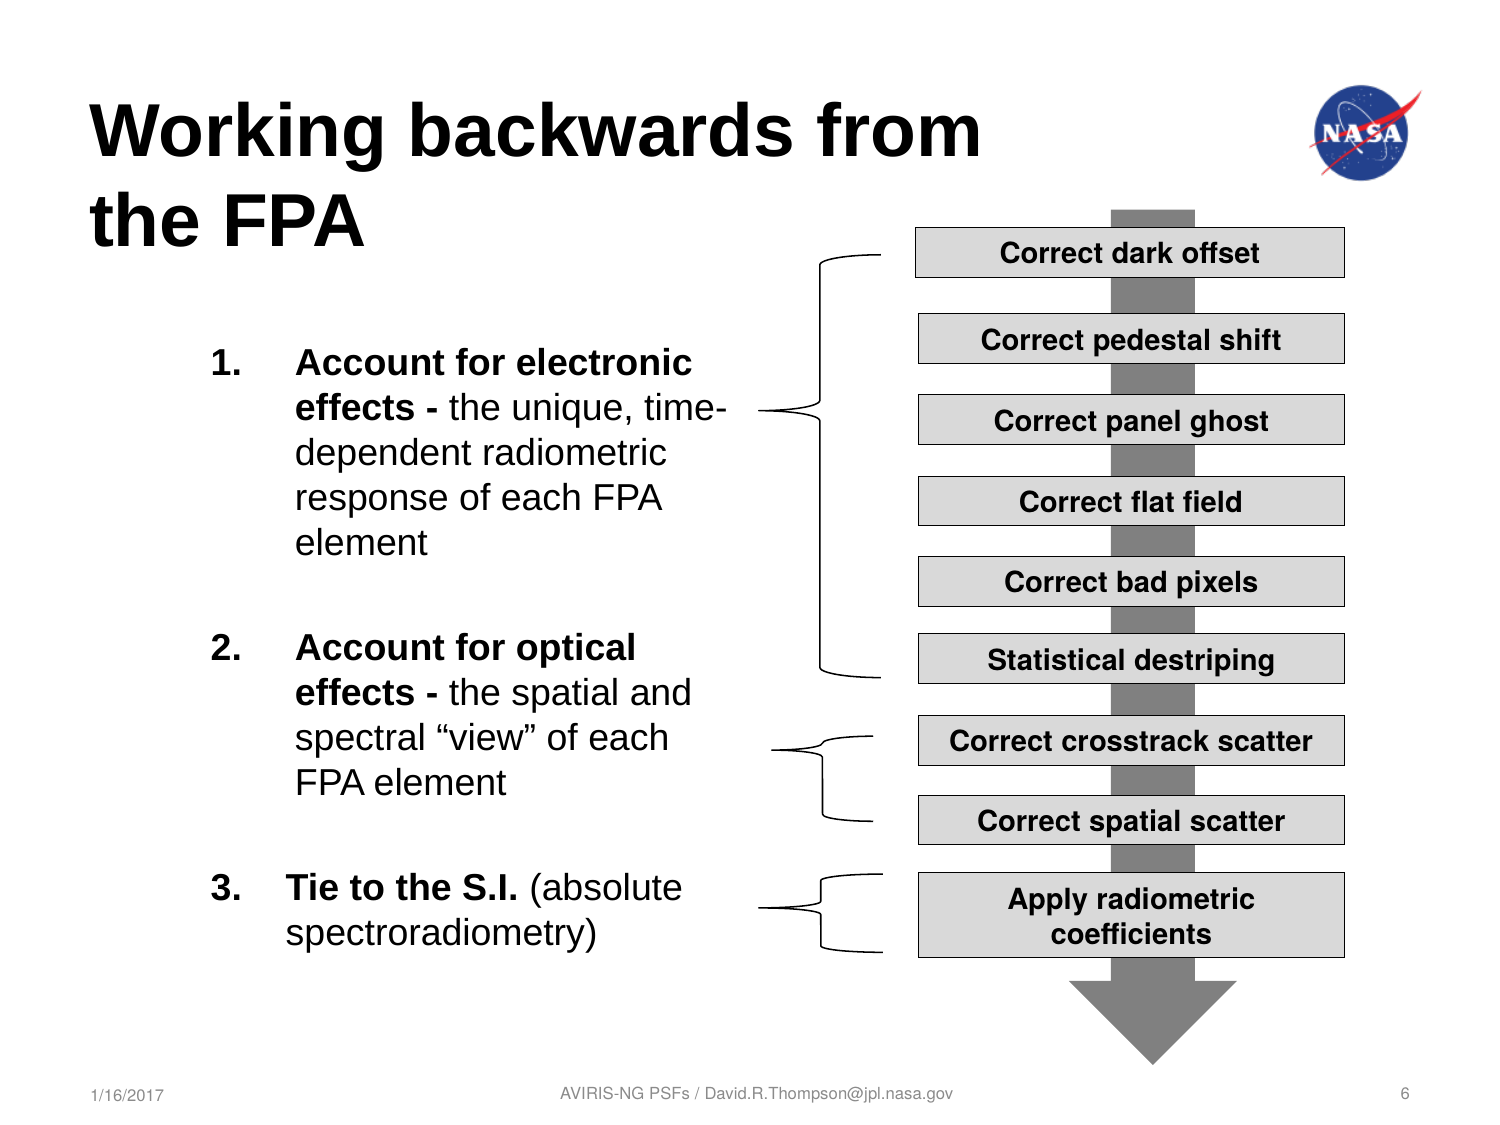

# Working backwards from the FPA

Correct dark offset
Correct pedestal shift
Correct panel ghost
Correct flat field
Correct bad pixels
Statistical destriping
Correct crosstrack scatter
Correct spatial scatter
Apply radiometric coefficients

Account for electronic effects - the unique, time-dependent radiometric response of each FPA element

Account for optical effects - the spatial and spectral “view” of each FPA element

Tie to the S.I. (absolute spectroradiometry)

1/16/2017
AVIRIS-NG PSFs / David.R.Thompson@jpl.nasa.gov
6